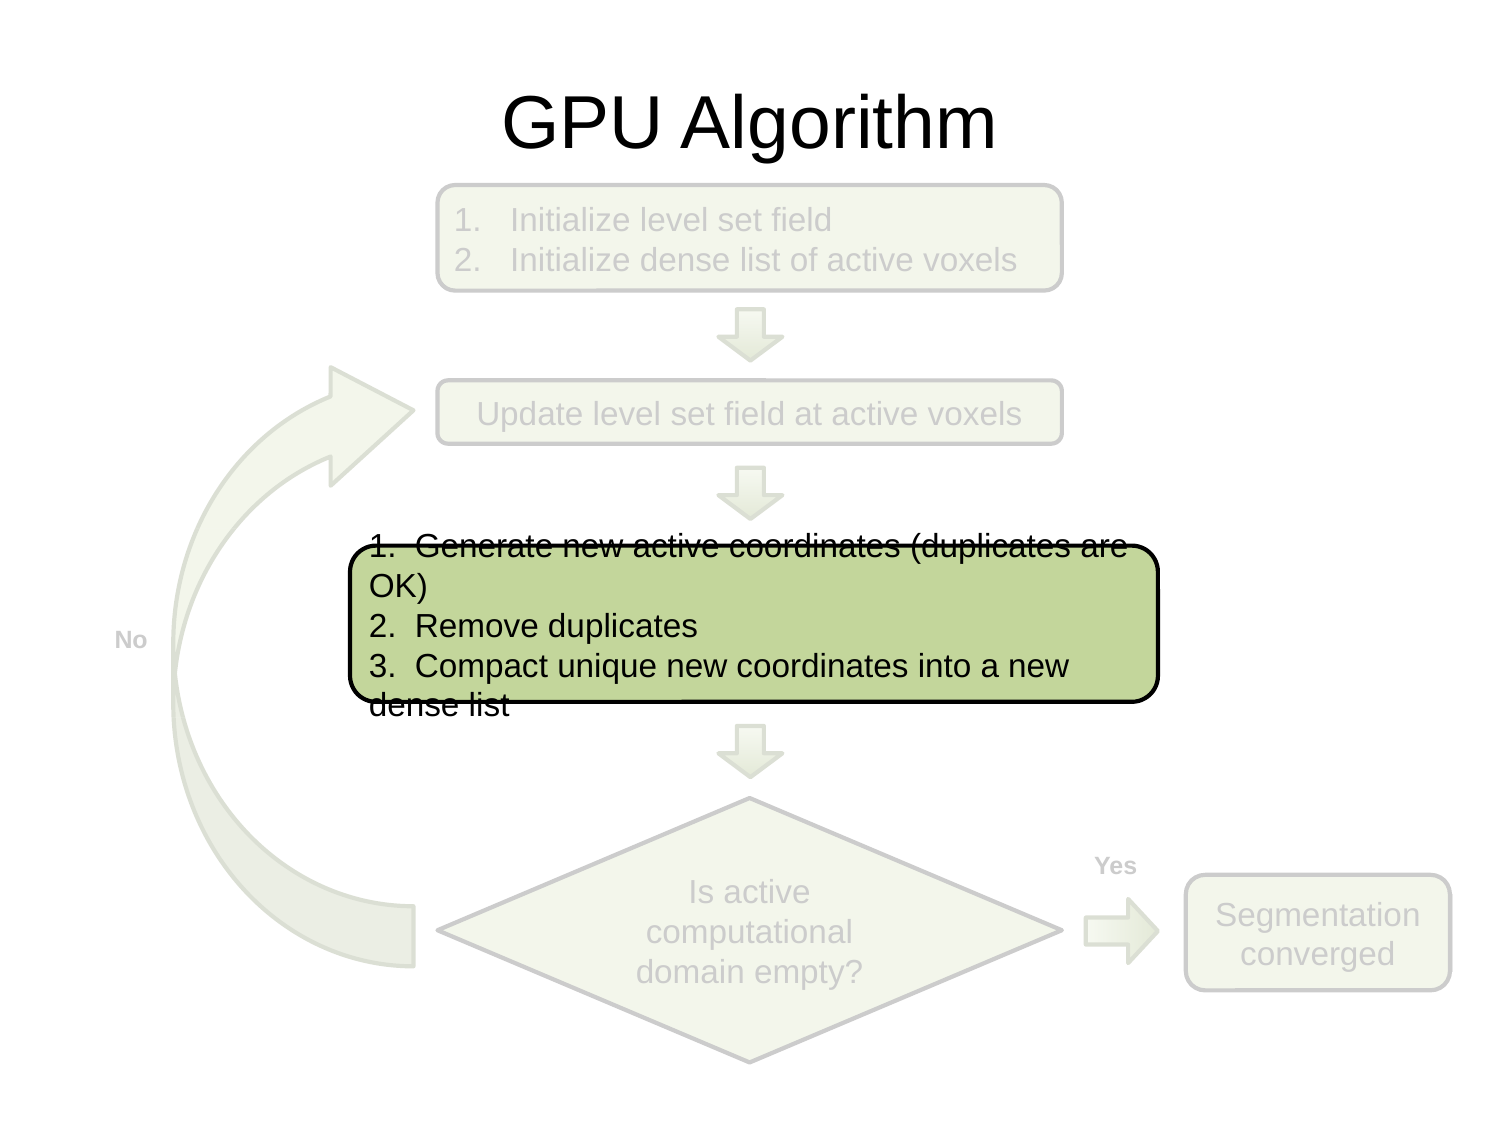

GPU Algorithm

Initialize level set field
Initialize dense list of active voxels

Update level set field at active voxels

No

Is active computational domain empty?
Yes
Segmentation converged

  Generate new active coordinates (duplicates are OK)
  Remove duplicates
  Compact unique new coordinates into a new dense list